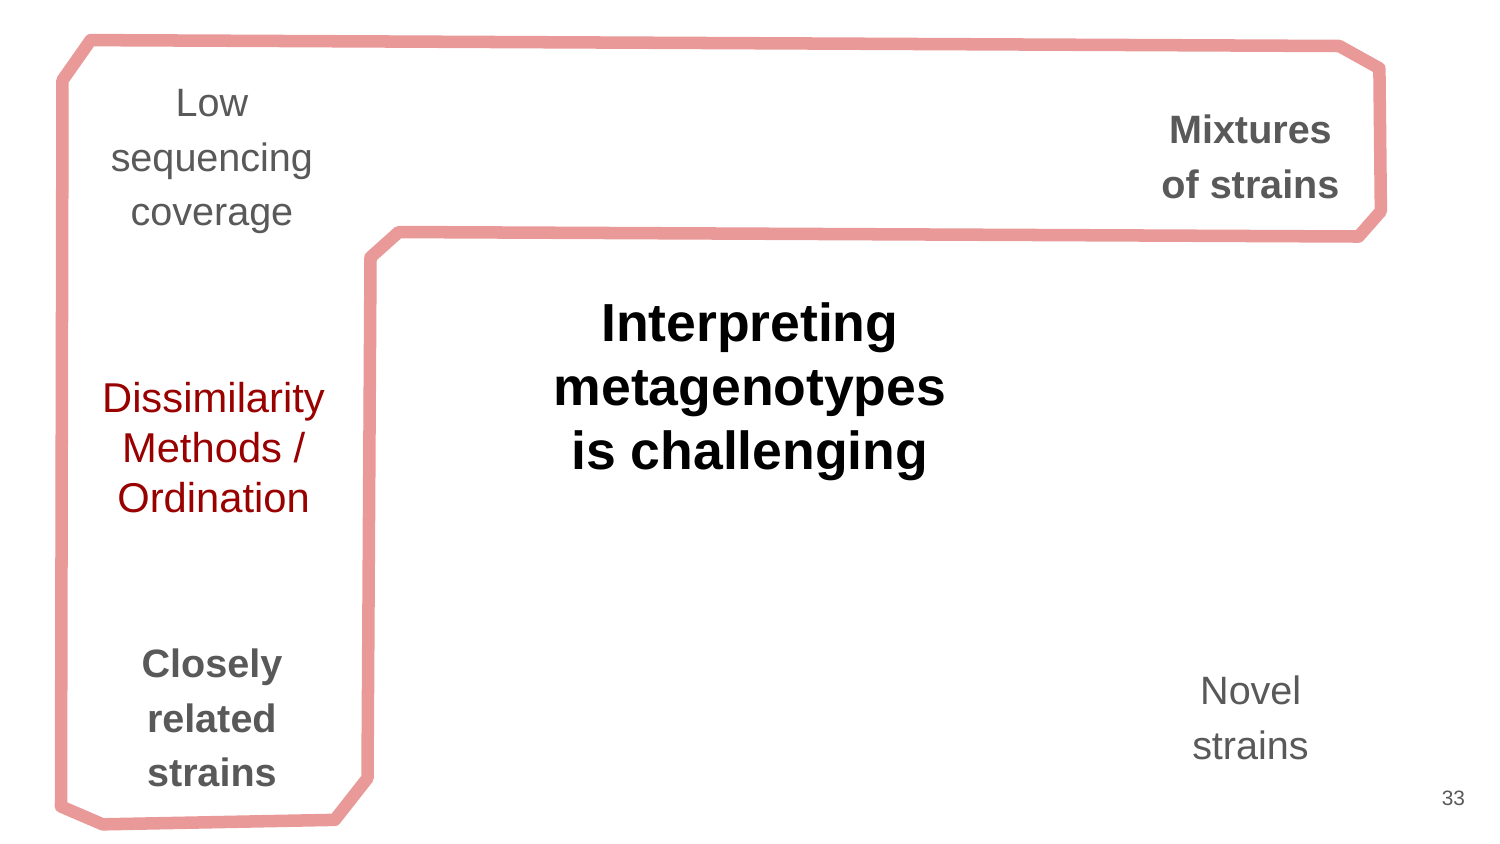

Low sequencing coverage
Mixtures
of strains
# Interpreting metagenotypes is challenging
Dissimilarity Methods / Ordination
Closely related strains
Novel strains
33